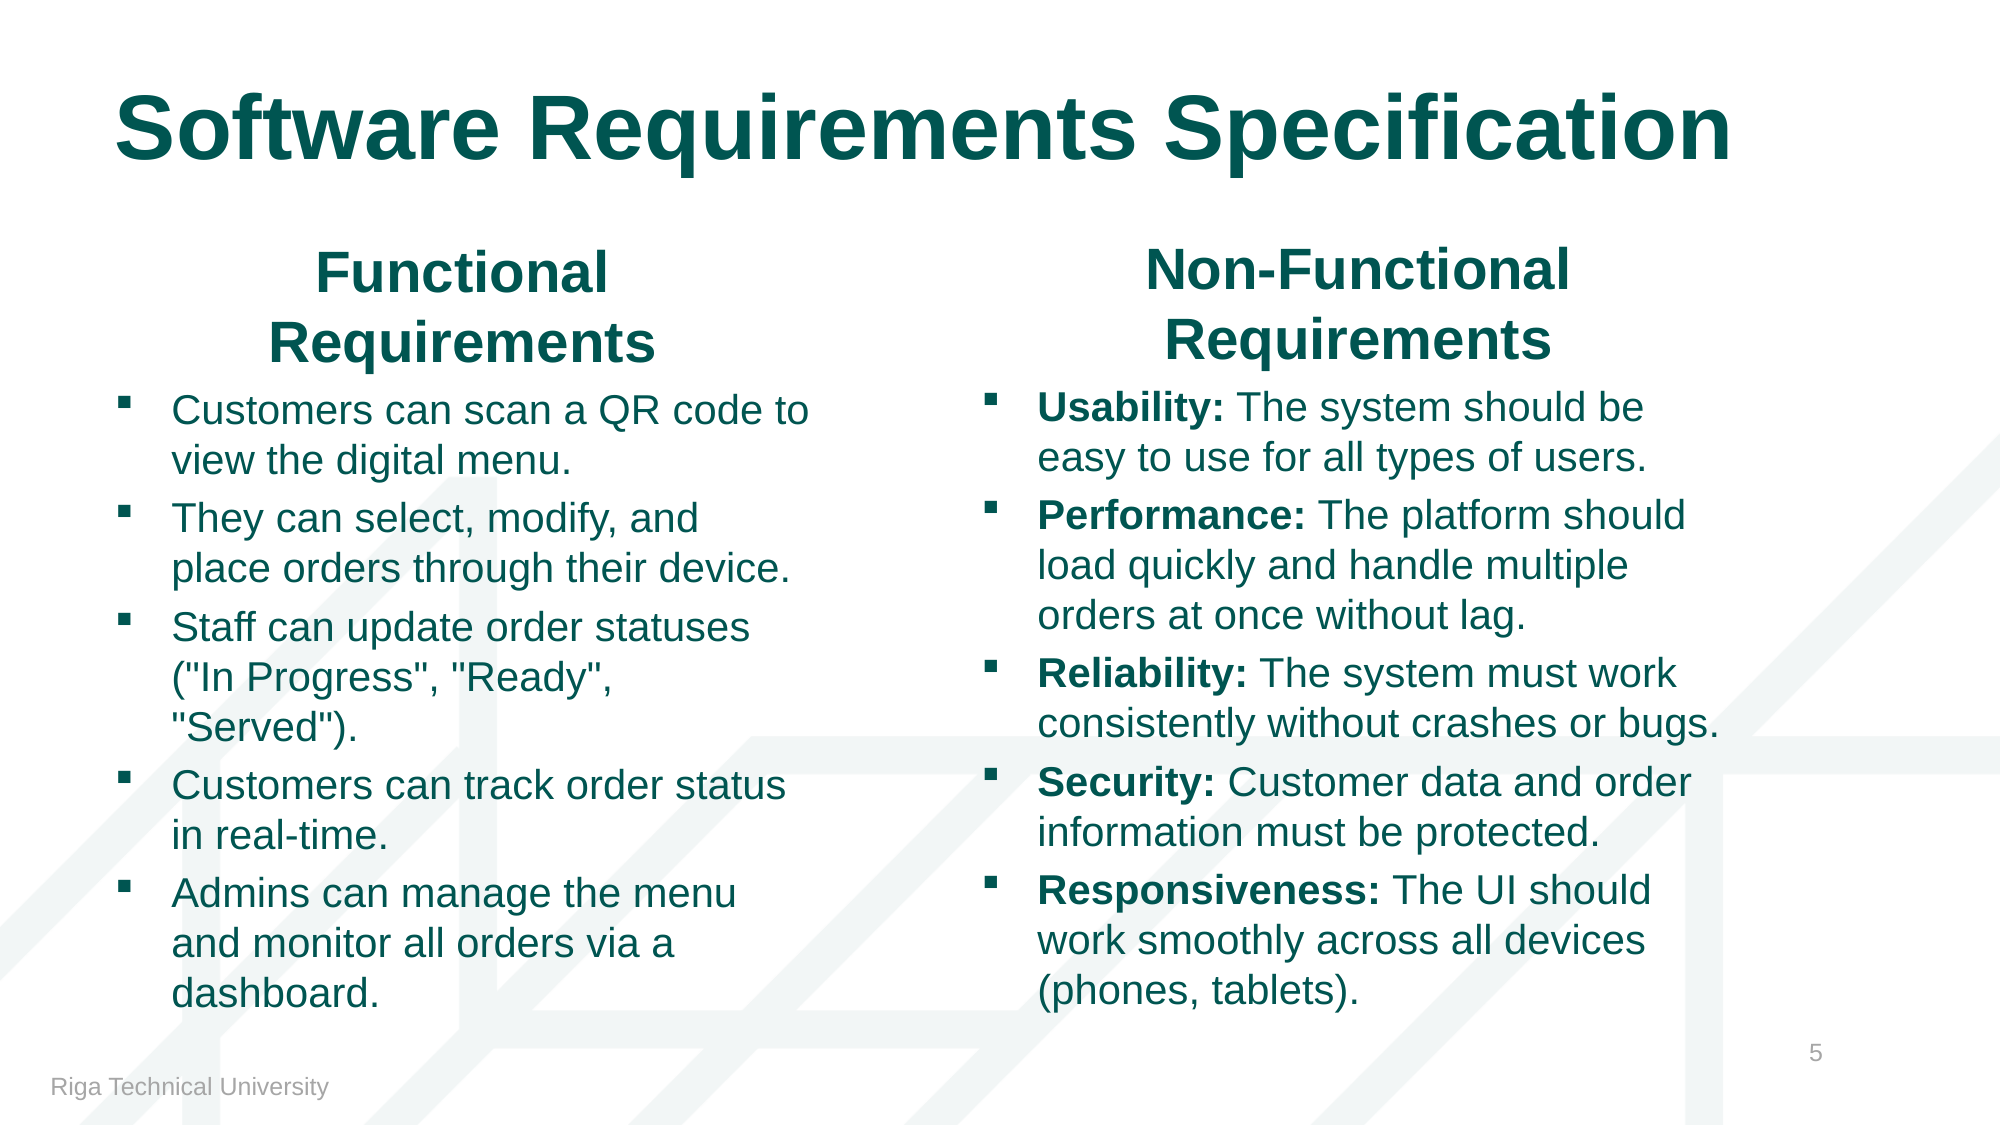

# Software Requirements Specification
Non-Functional Requirements
Usability: The system should be easy to use for all types of users.
Performance: The platform should load quickly and handle multiple orders at once without lag.
Reliability: The system must work consistently without crashes or bugs.
Security: Customer data and order information must be protected.
Responsiveness: The UI should work smoothly across all devices (phones, tablets).

Functional Requirements
Customers can scan a QR code to view the digital menu.
They can select, modify, and place orders through their device.
Staff can update order statuses ("In Progress", "Ready", "Served").
Customers can track order status in real-time.
Admins can manage the menu and monitor all orders via a dashboard.

Riga Technical University